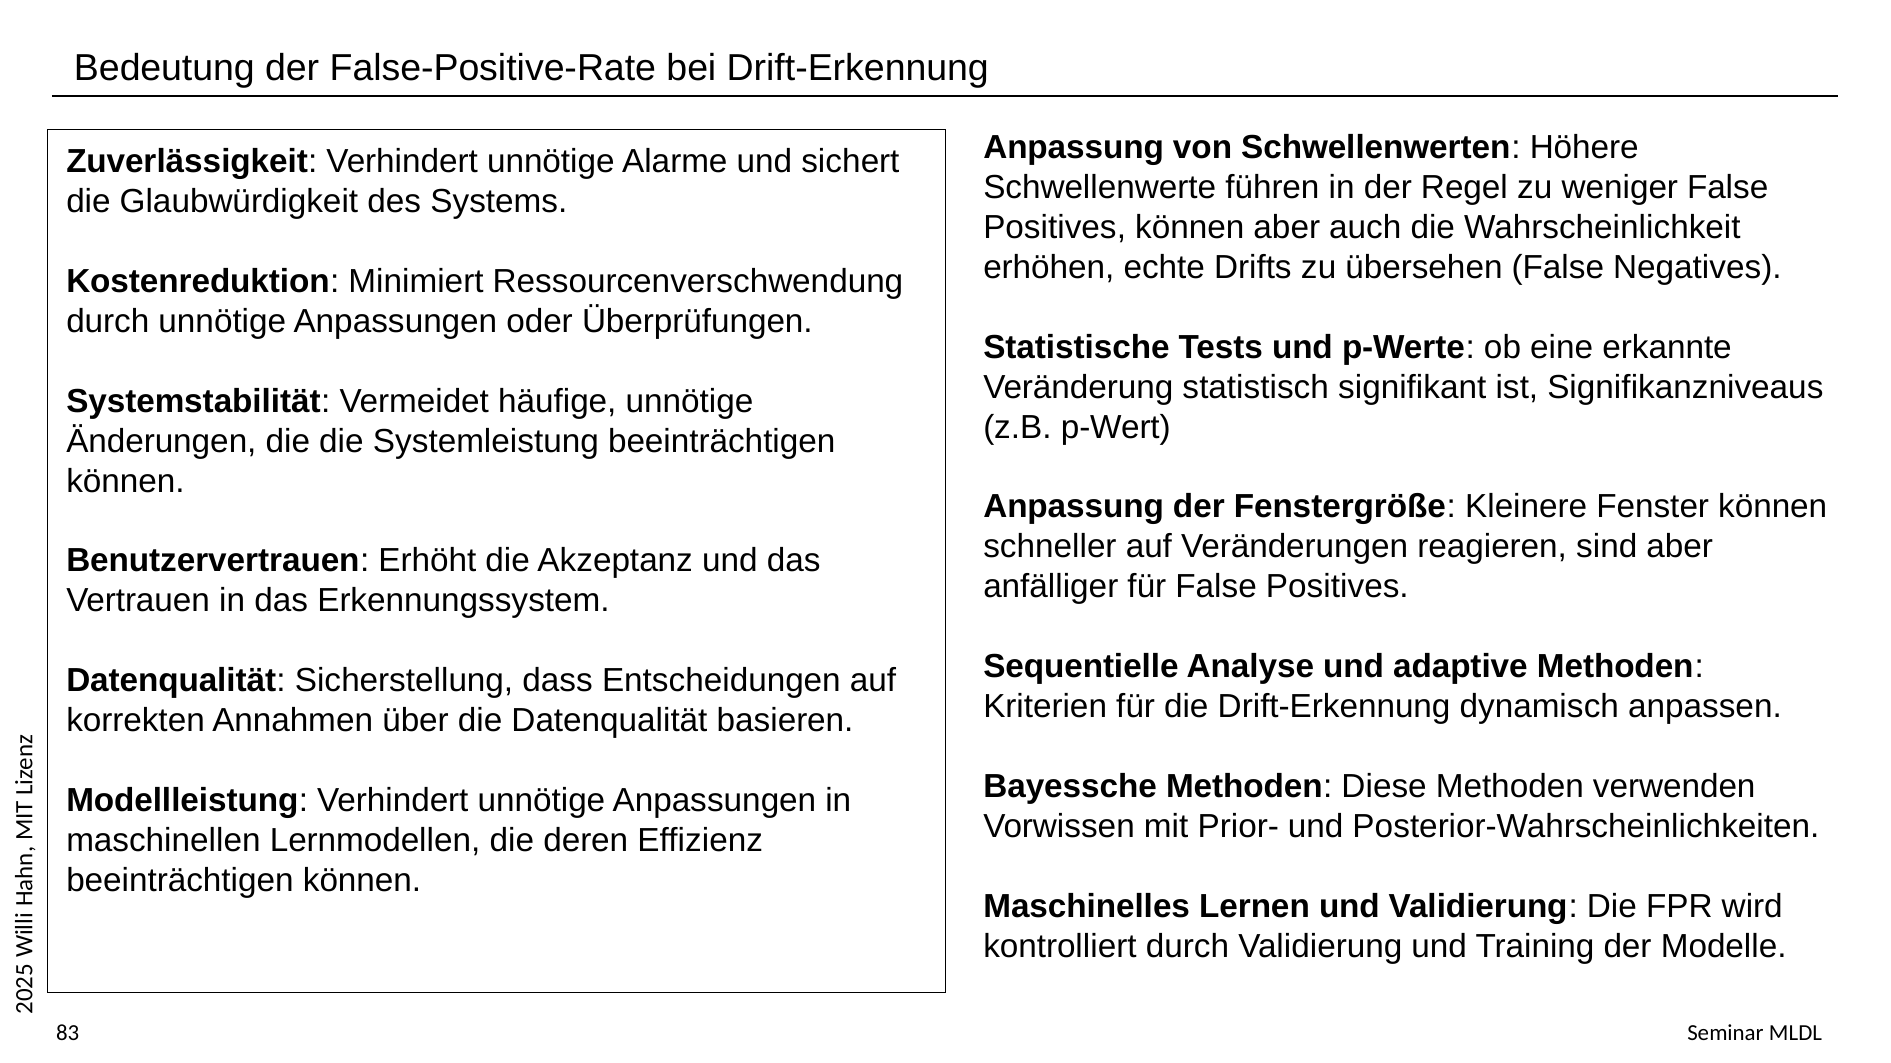

Bedeutung der False-Positive-Rate bei Drift-Erkennung
Anpassung von Schwellenwerten: Höhere Schwellenwerte führen in der Regel zu weniger False Positives, können aber auch die Wahrscheinlichkeit erhöhen, echte Drifts zu übersehen (False Negatives).

Statistische Tests und p-Werte: ob eine erkannte Veränderung statistisch signifikant ist, Signifikanzniveaus (z.B. p-Wert)

Anpassung der Fenstergröße: Kleinere Fenster können schneller auf Veränderungen reagieren, sind aber anfälliger für False Positives.

Sequentielle Analyse und adaptive Methoden: Kriterien für die Drift-Erkennung dynamisch anpassen.

Bayessche Methoden: Diese Methoden verwenden Vorwissen mit Prior- und Posterior-Wahrscheinlichkeiten.

Maschinelles Lernen und Validierung: Die FPR wird kontrolliert durch Validierung und Training der Modelle.
Zuverlässigkeit: Verhindert unnötige Alarme und sichert die Glaubwürdigkeit des Systems.

Kostenreduktion: Minimiert Ressourcenverschwendung durch unnötige Anpassungen oder Überprüfungen.

Systemstabilität: Vermeidet häufige, unnötige Änderungen, die die Systemleistung beeinträchtigen können.

Benutzervertrauen: Erhöht die Akzeptanz und das Vertrauen in das Erkennungssystem.

Datenqualität: Sicherstellung, dass Entscheidungen auf korrekten Annahmen über die Datenqualität basieren.

Modellleistung: Verhindert unnötige Anpassungen in maschinellen Lernmodellen, die deren Effizienz beeinträchtigen können.